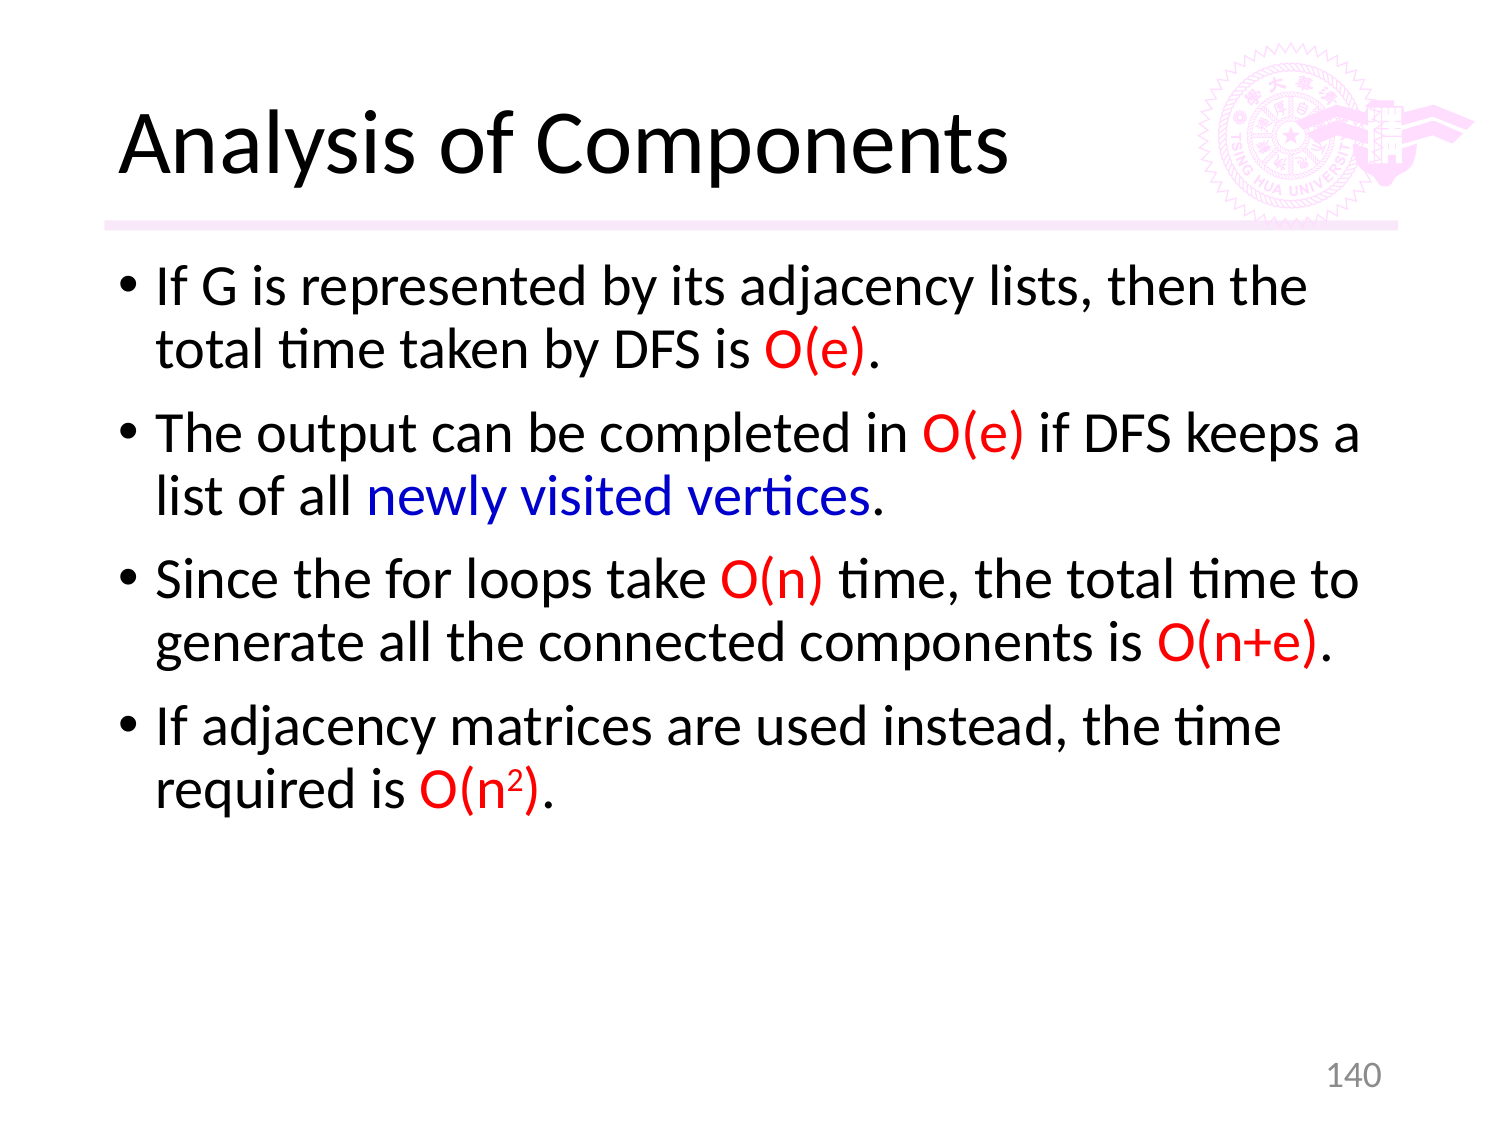

# Analysis of Components
If G is represented by its adjacency lists, then the total time taken by DFS is O(e).
The output can be completed in O(e) if DFS keeps a list of all newly visited vertices.
Since the for loops take O(n) time, the total time to generate all the connected components is O(n+e).
If adjacency matrices are used instead, the time required is O(n2).
140